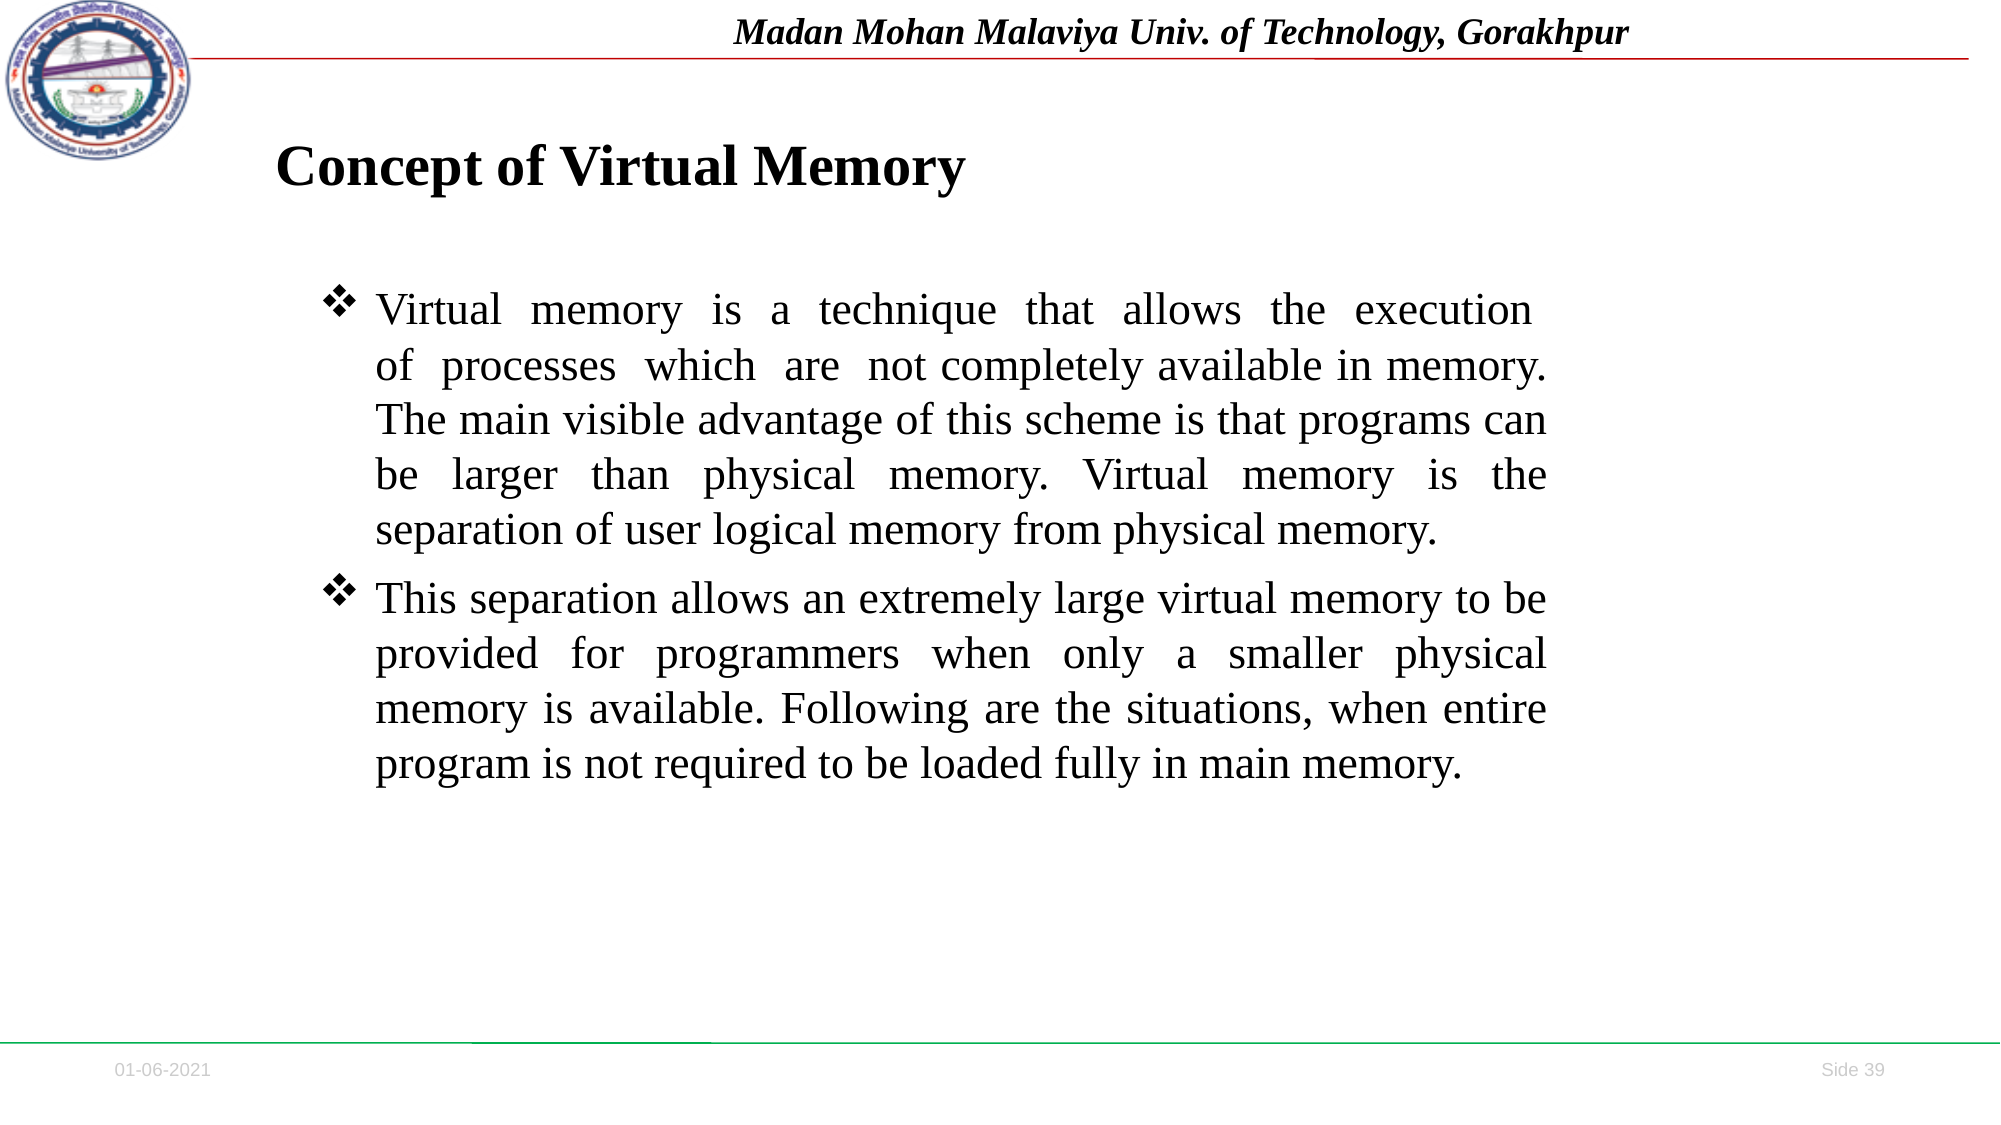

# Concept of Virtual Memory
Virtual  memory  is  a  technique  that  allows  the  execution  of  processes  which  are  not completely available in memory. The main visible advantage of this scheme is that programs can be larger than physical memory. Virtual memory is the separation of user logical memory from physical memory.
This separation allows an extremely large virtual memory to be provided for programmers when only a smaller physical memory is available. Following are the situations, when entire program is not required to be loaded fully in main memory.